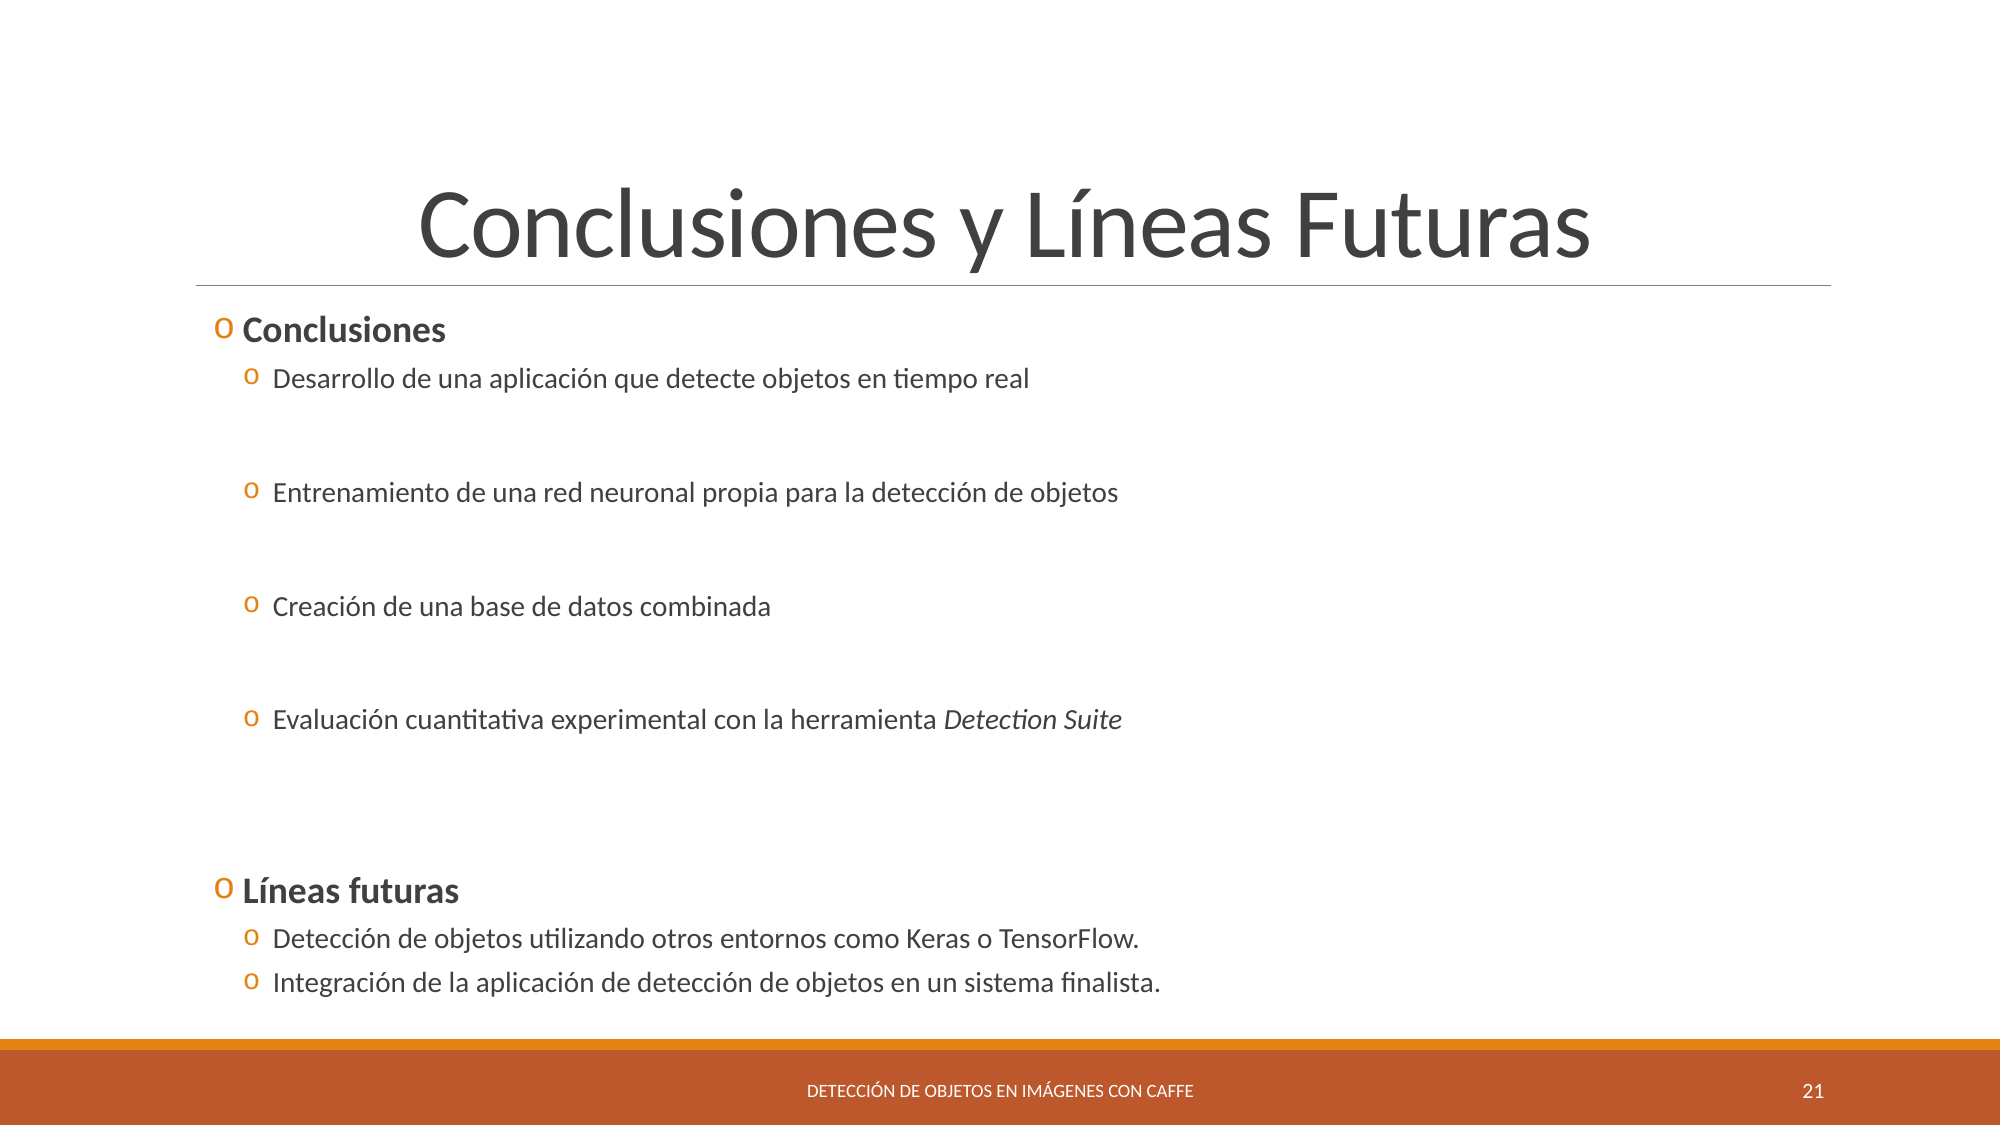

# Conclusiones y Líneas Futuras
Conclusiones
Desarrollo de una aplicación que detecte objetos en tiempo real

Entrenamiento de una red neuronal propia para la detección de objetos

Creación de una base de datos combinada

Evaluación cuantitativa experimental con la herramienta Detection Suite

Líneas futuras
Detección de objetos utilizando otros entornos como Keras o TensorFlow.
Integración de la aplicación de detección de objetos en un sistema finalista.

Detección de objetos en imágenes con Caffe
21